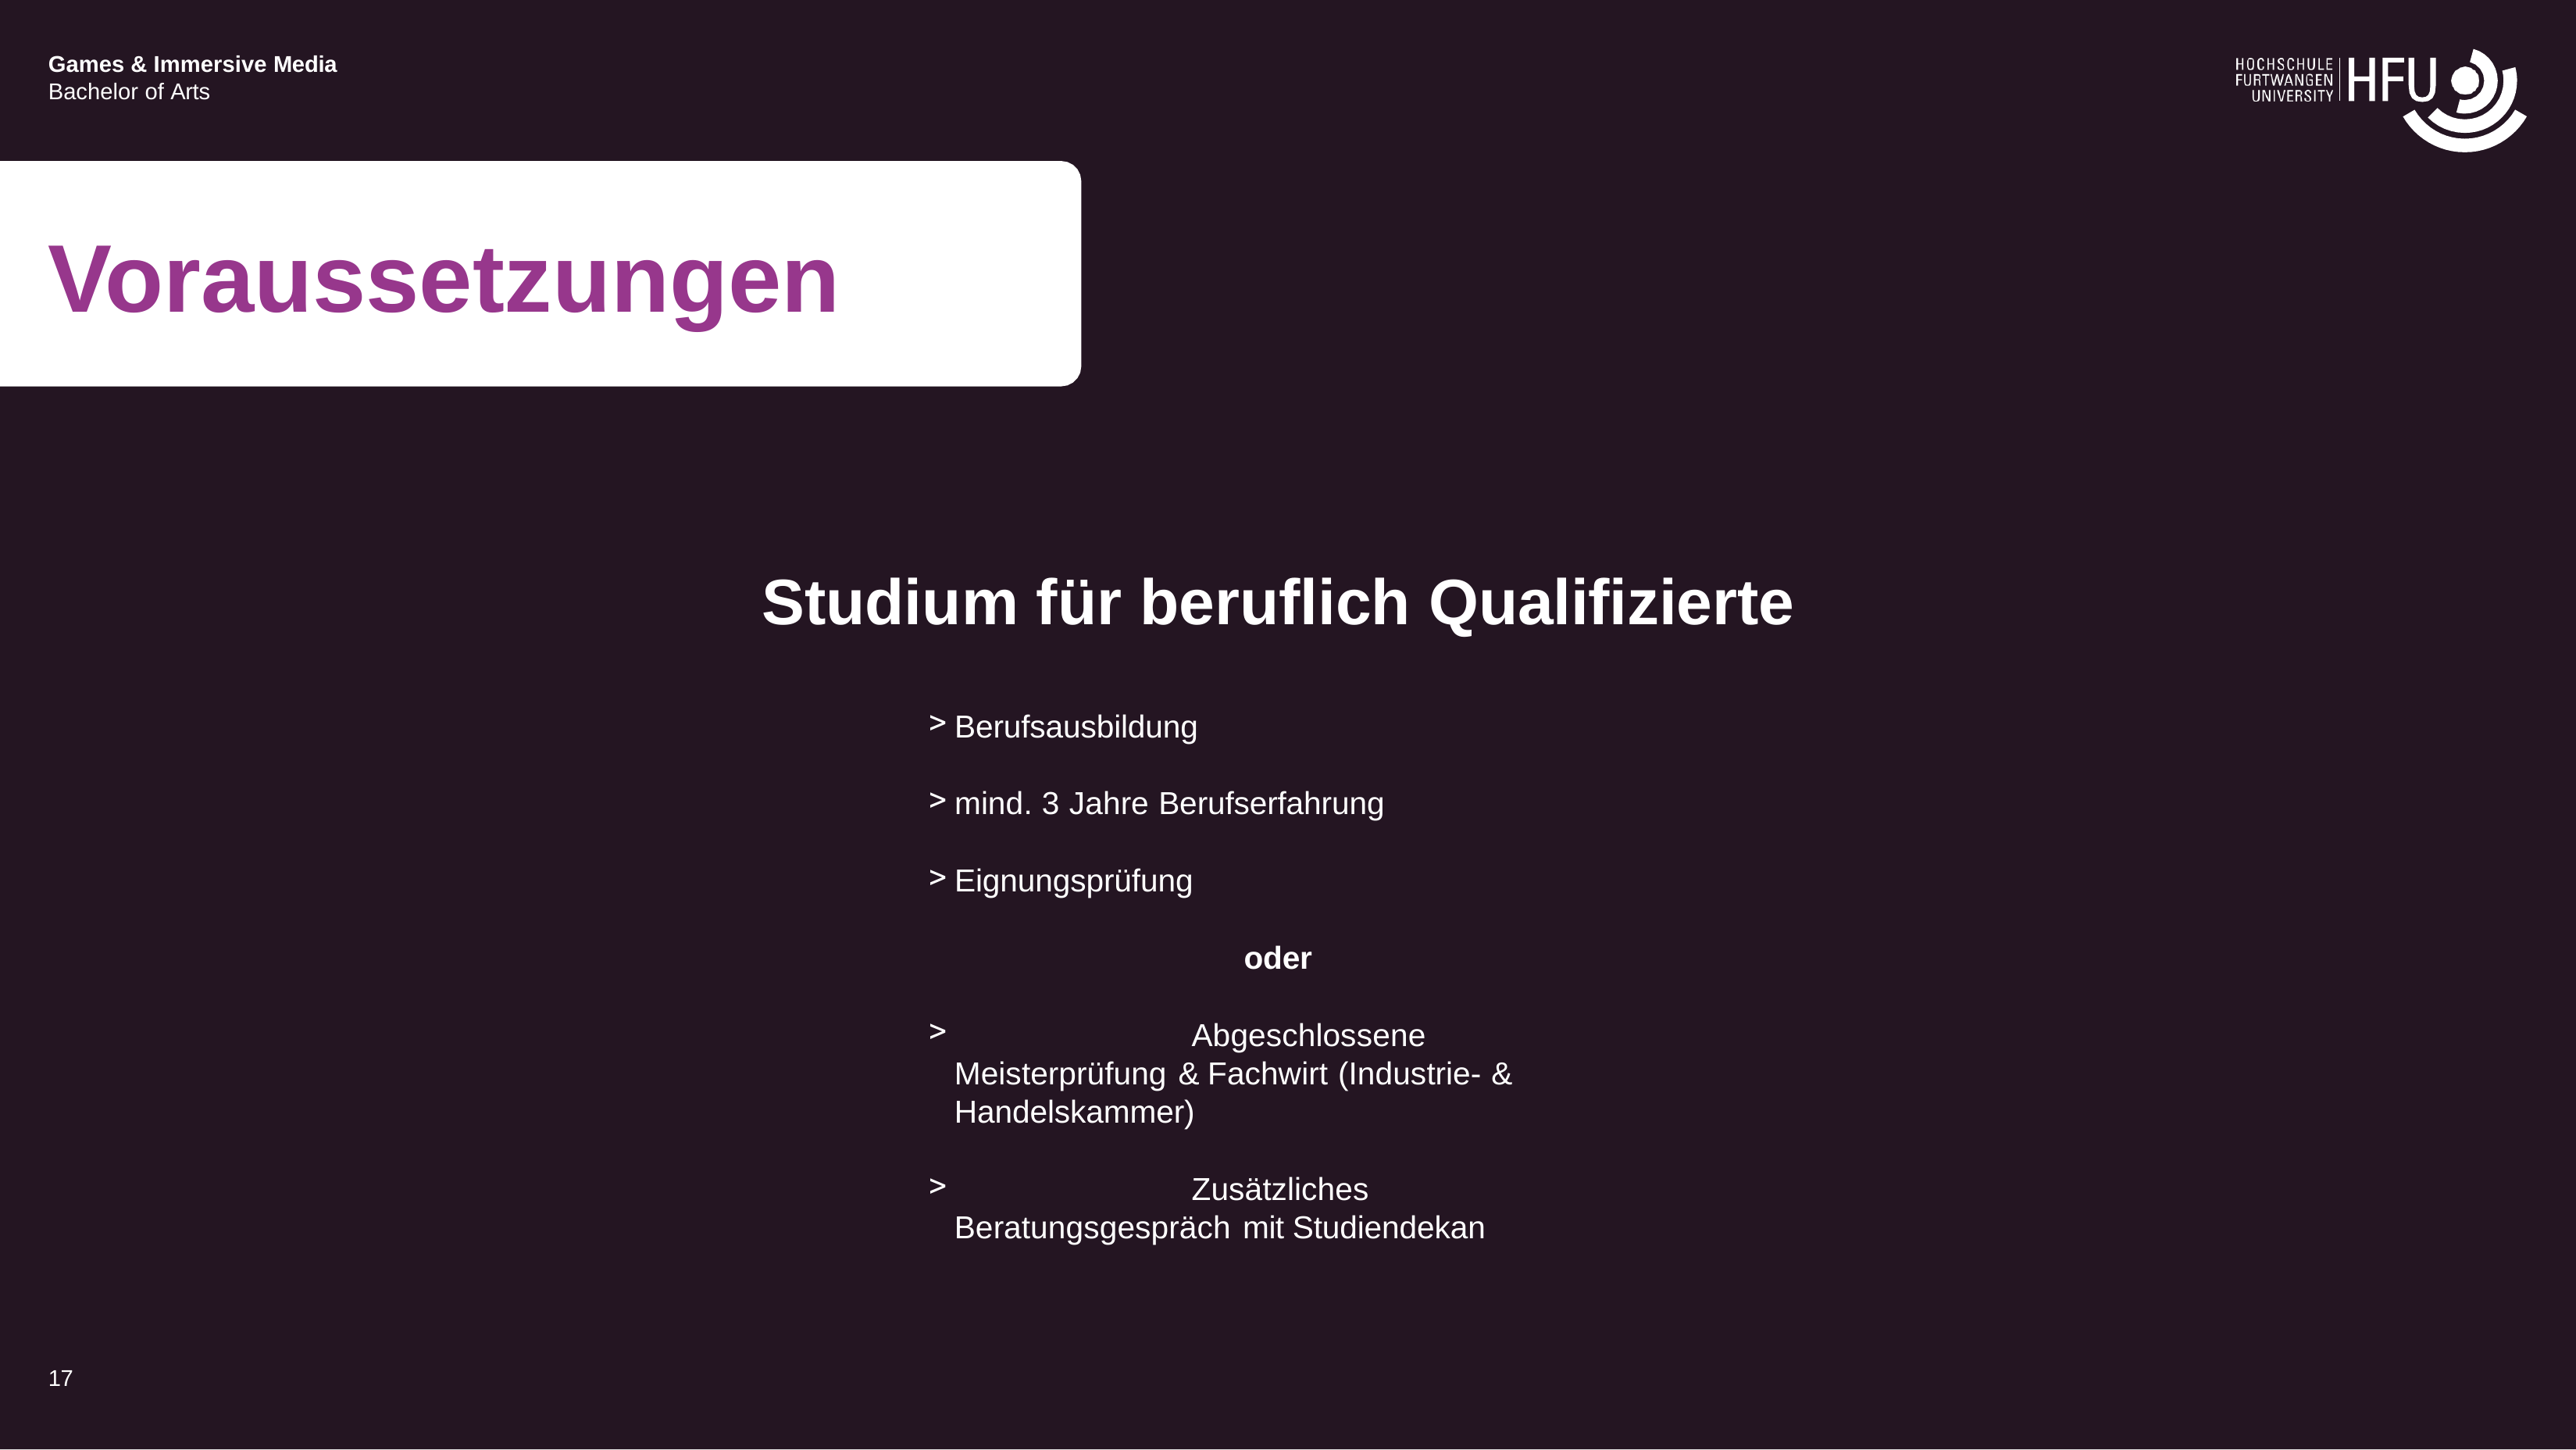

Games & Immersive Media
Bachelor of Arts

# Voraussetzungen
Studium für beruflich Qualifizierte
Berufsausbildung
mind. 3 Jahre Berufserfahrung
Eignungsprüfung
oder
	Abgeschlossene Meisterprüfung & Fachwirt (Industrie- & Handelskammer)
	Zusätzliches Beratungsgespräch mit Studiendekan
17